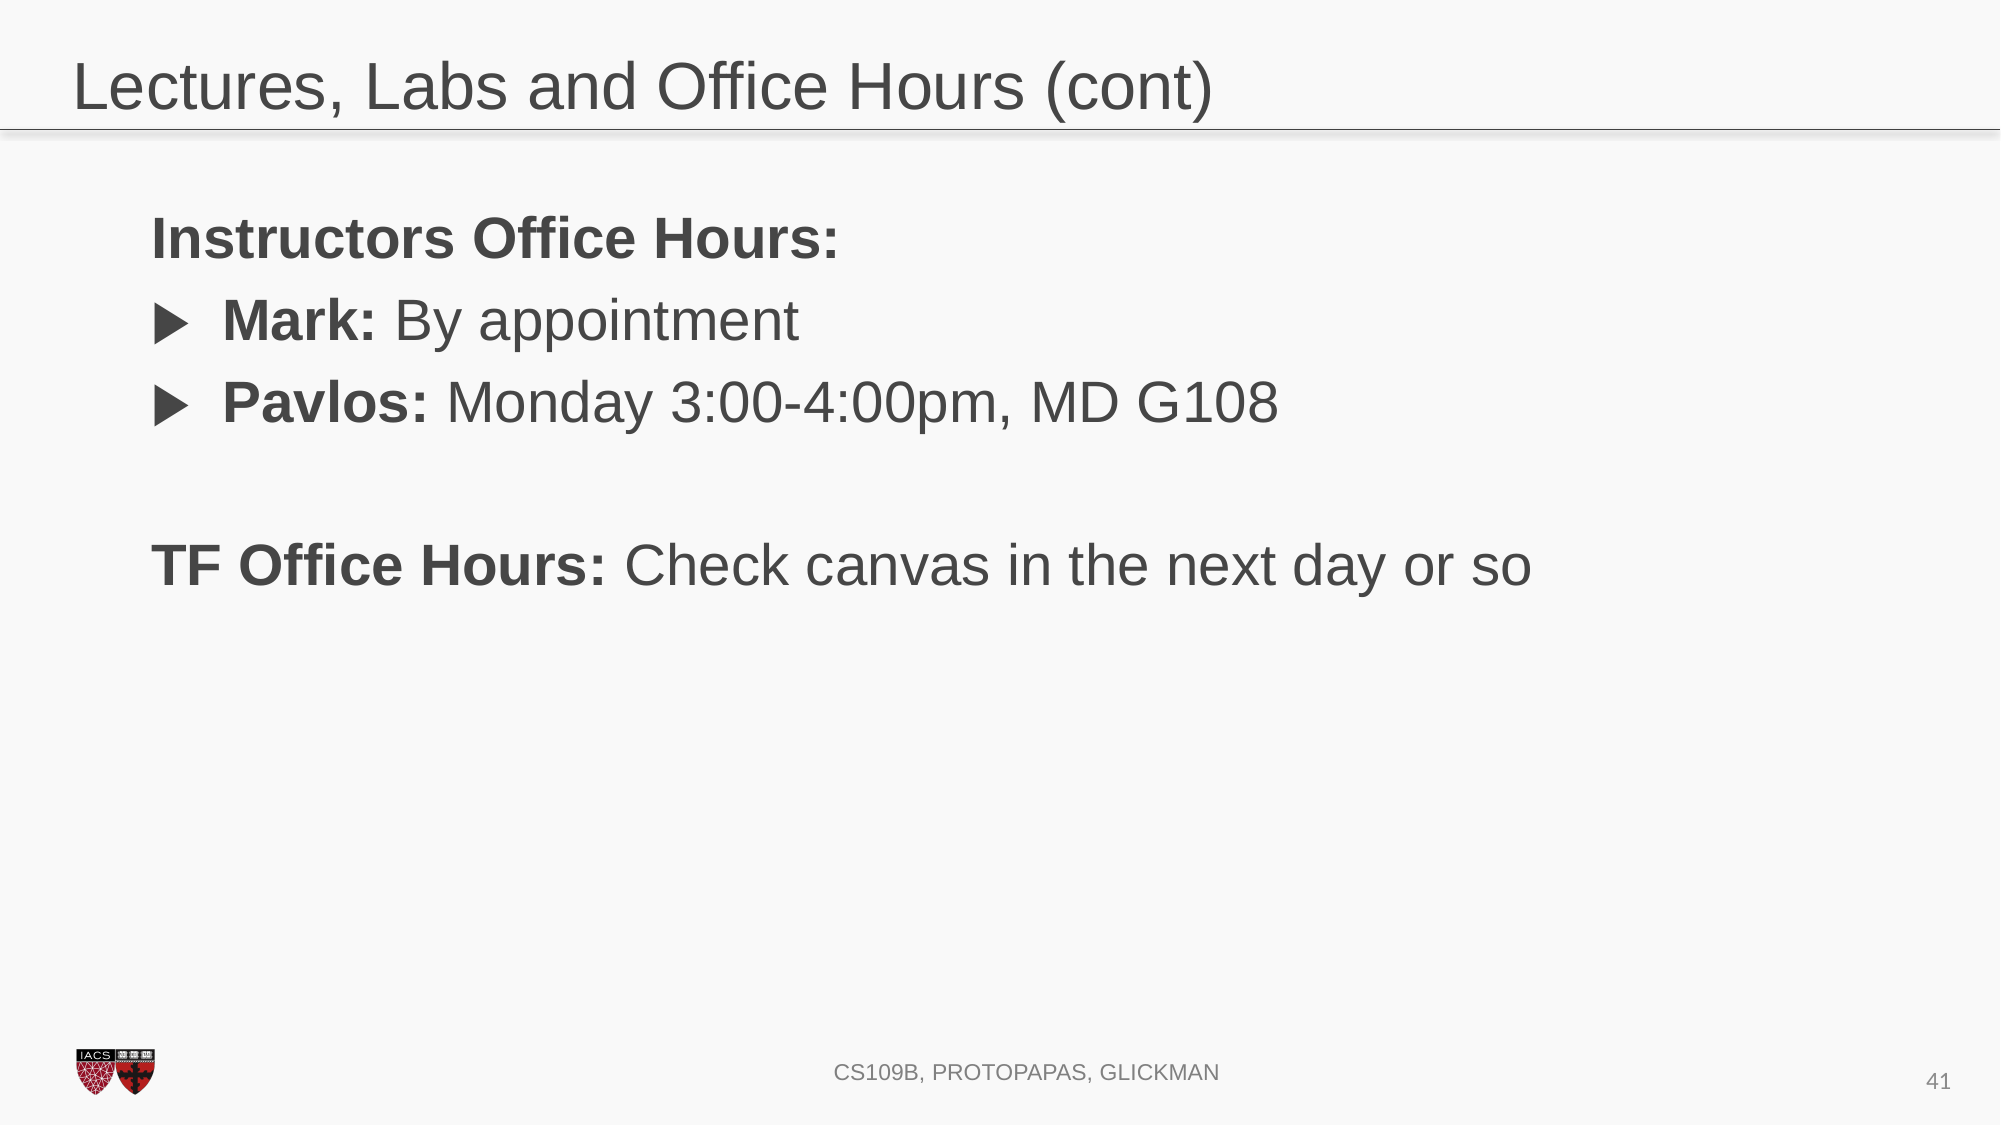

# Lectures, Labs and Office Hours (cont)
Instructors Office Hours:
▶  Mark: By appointment
▶  Pavlos: Monday 3:00-4:00pm, MD G108

TF Office Hours: Check canvas in the next day or so

41